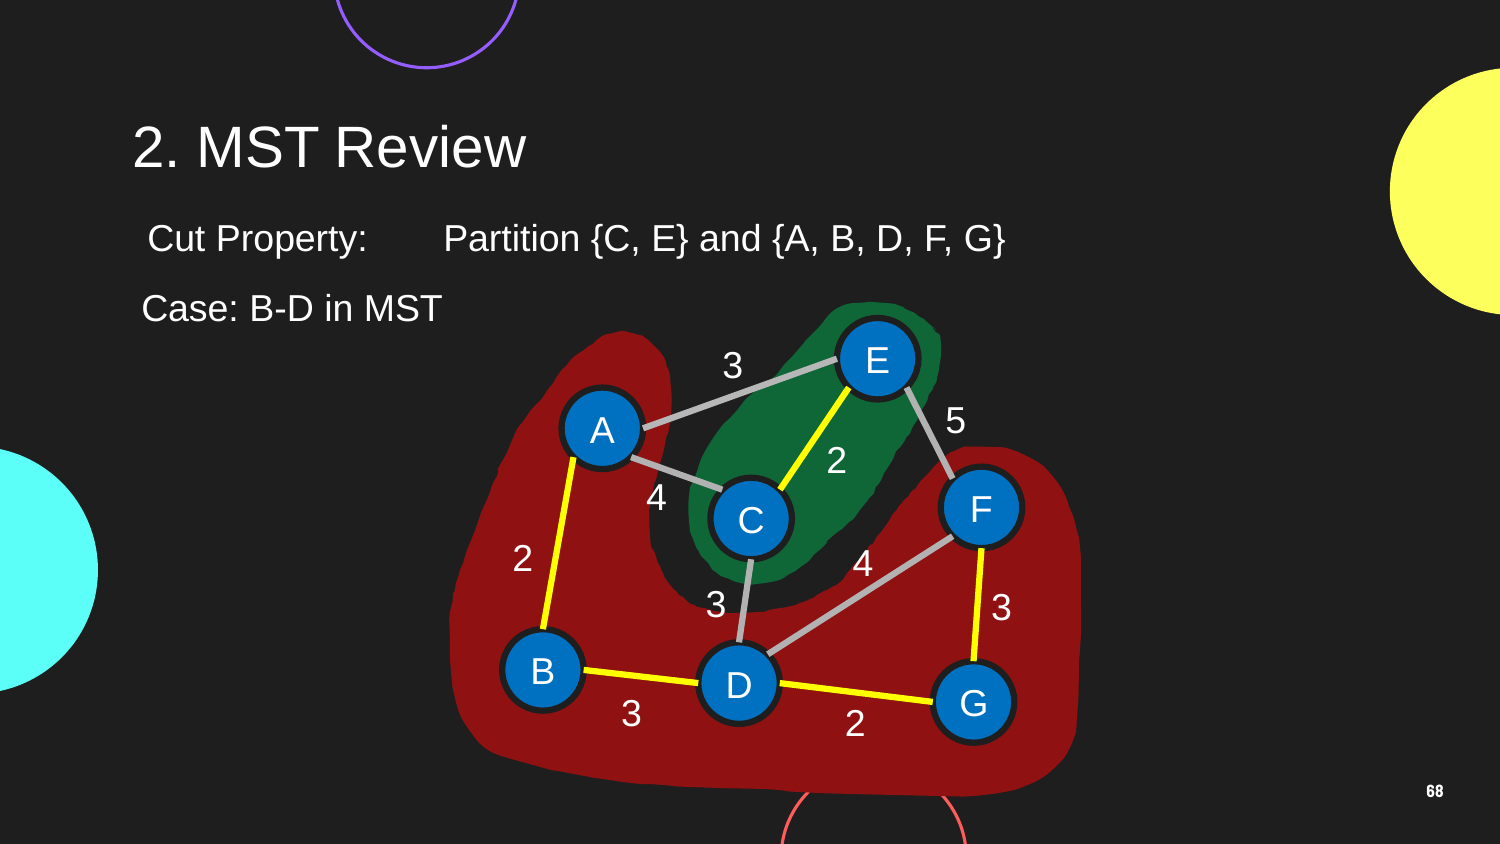

# 2. MST Review
Cut Property:
Partition {C, E} and {A, B, D, F, G}
Case: B-D in MST

E

3
A
5
2
4
F
C
2
4
3
3
B
D
G
3
2
68